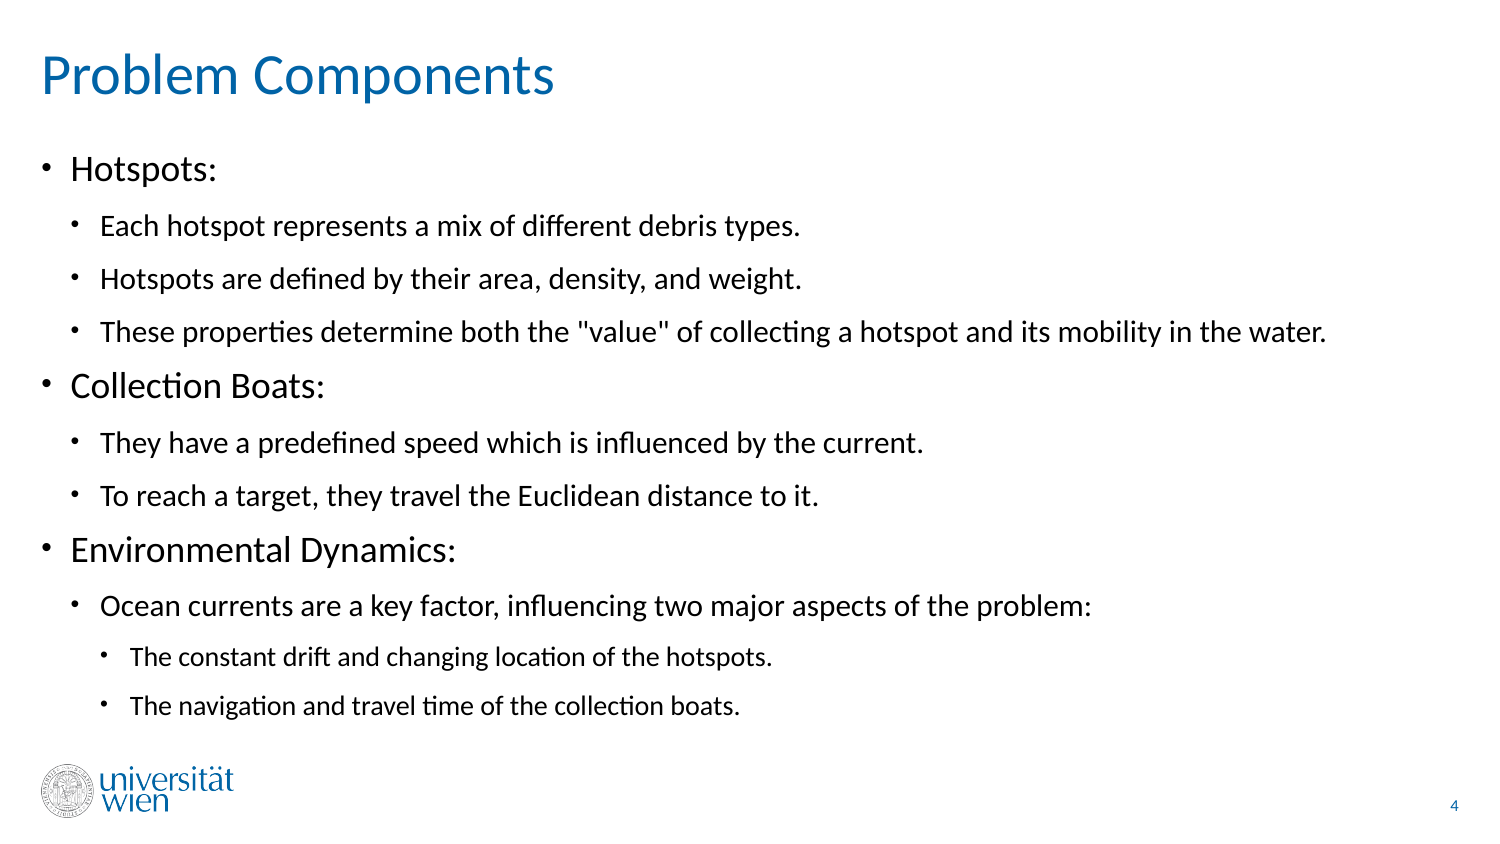

# Problem Components
Hotspots:
Each hotspot represents a mix of different debris types.
Hotspots are defined by their area, density, and weight.
These properties determine both the "value" of collecting a hotspot and its mobility in the water.
Collection Boats:
They have a predefined speed which is influenced by the current.
To reach a target, they travel the Euclidean distance to it.
Environmental Dynamics:
Ocean currents are a key factor, influencing two major aspects of the problem:
The constant drift and changing location of the hotspots.
The navigation and travel time of the collection boats.

4